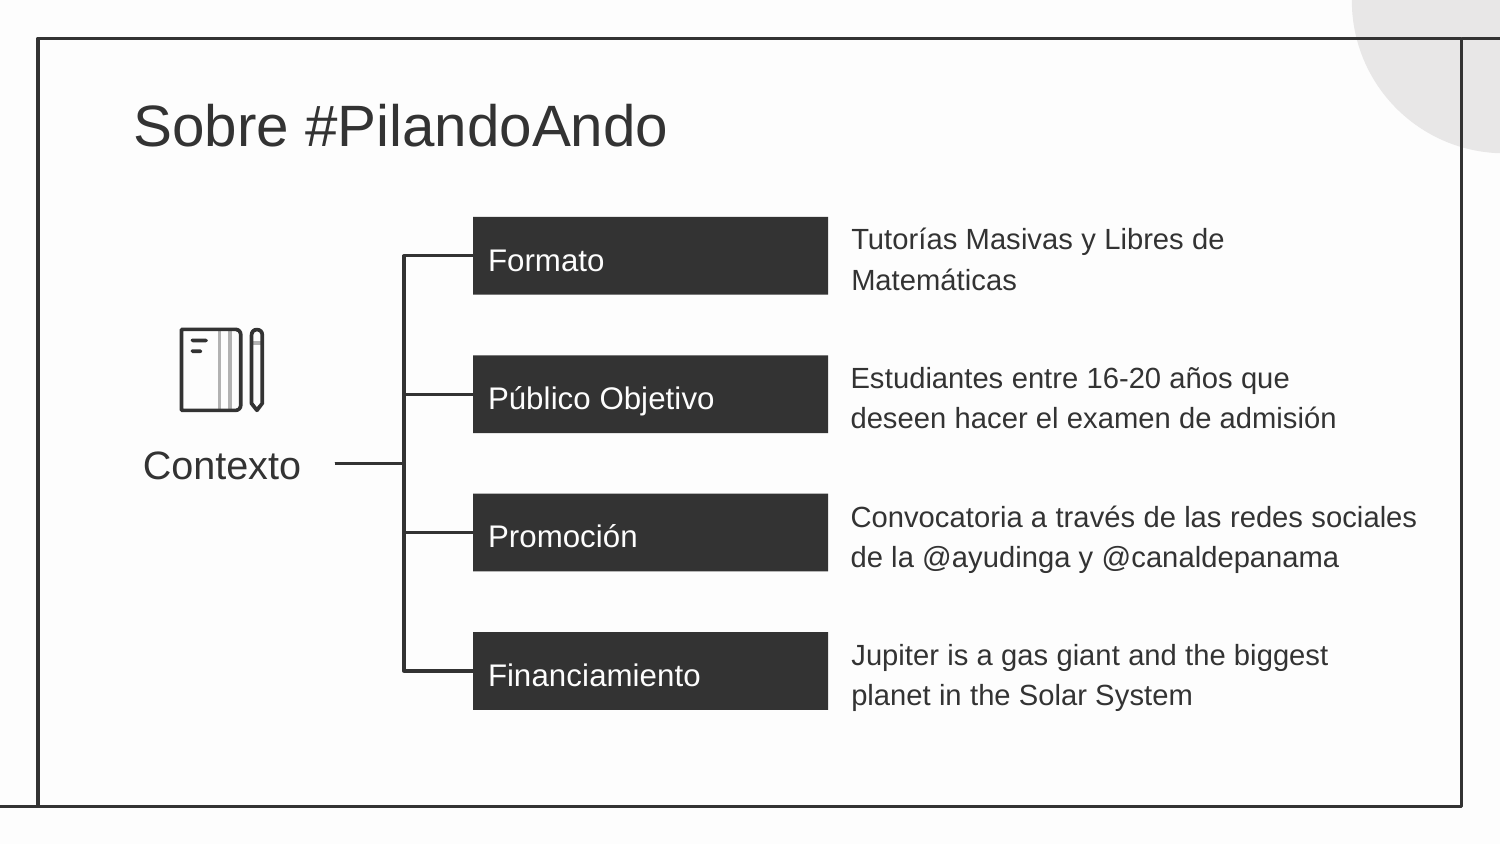

# Sobre #PilandoAndo
Tutorías Masivas y Libres de Matemáticas
Formato

Estudiantes entre 16-20 años que deseen hacer el examen de admisión
Público Objetivo
Contexto
Convocatoria a través de las redes sociales de la @ayudinga y @canaldepanama
Promoción
Jupiter is a gas giant and the biggest planet in the Solar System
Financiamiento